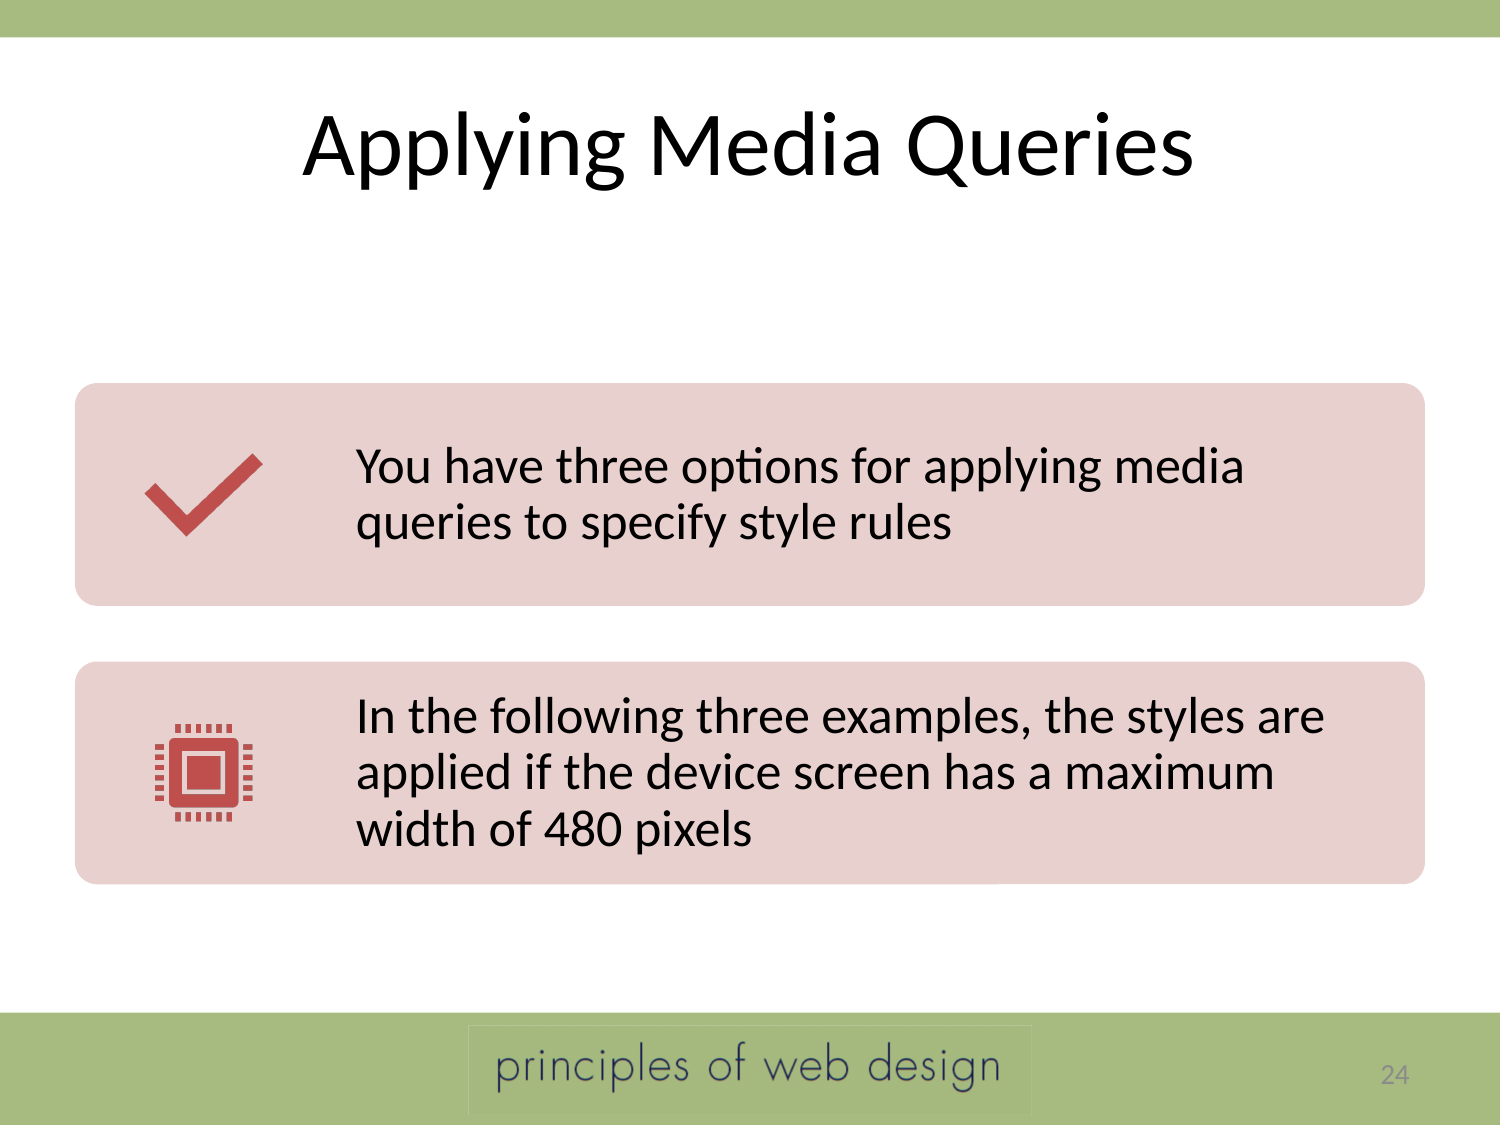

# Applying Media Queries
You have three options for applying media queries to specify style rules
In the following three examples, the styles are applied if the device screen has a maximum width of 480 pixels
24